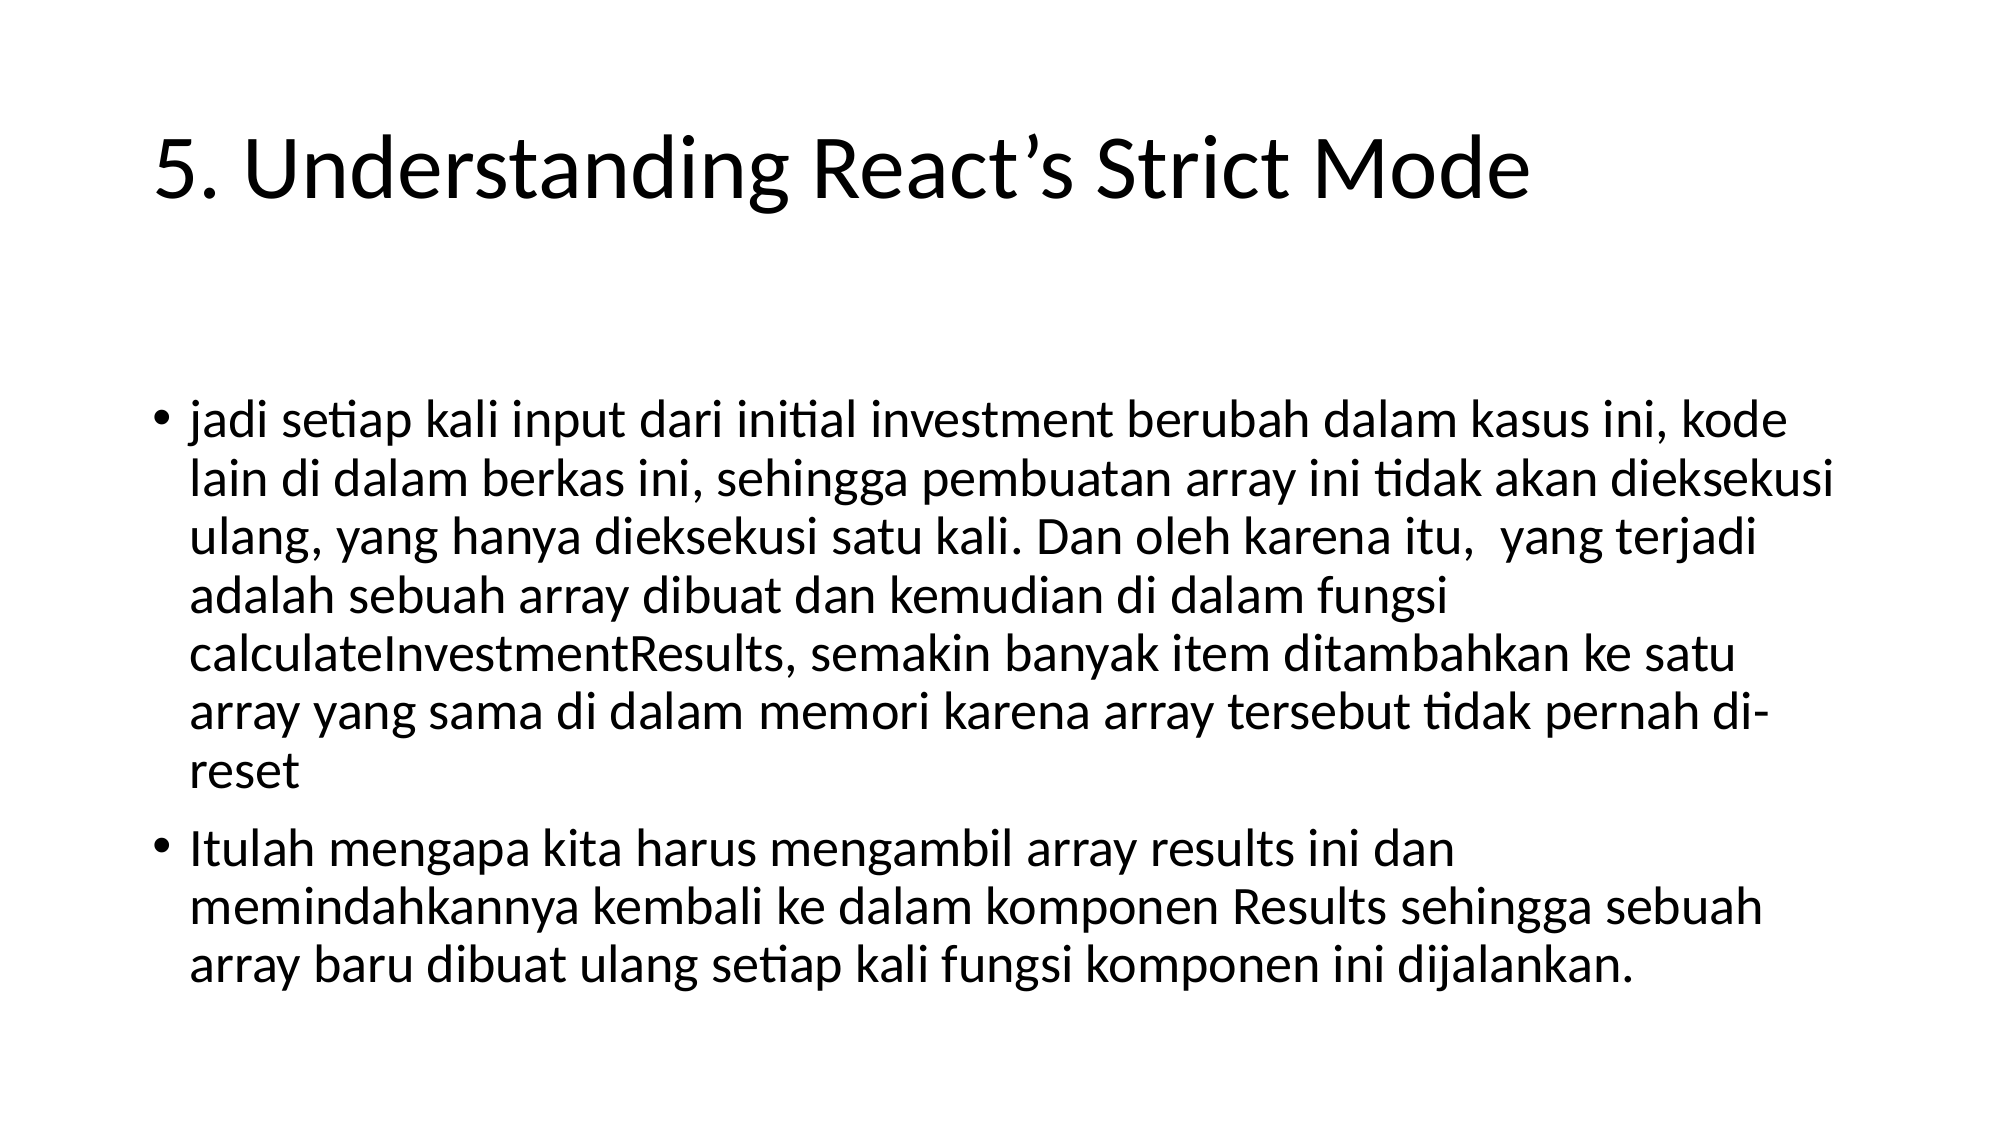

# 5. Understanding React’s Strict Mode

jadi setiap kali input dari initial investment berubah dalam kasus ini, kode lain di dalam berkas ini, sehingga pembuatan array ini tidak akan dieksekusi ulang, yang hanya dieksekusi satu kali. Dan oleh karena itu,  yang terjadi  adalah sebuah array dibuat dan kemudian di dalam fungsi calculateInvestmentResults, semakin banyak item ditambahkan ke satu array yang sama di dalam memori karena array tersebut tidak pernah di-reset
Itulah mengapa kita harus mengambil array results ini dan memindahkannya kembali ke dalam komponen Results sehingga sebuah array baru dibuat ulang setiap kali fungsi komponen ini dijalankan.